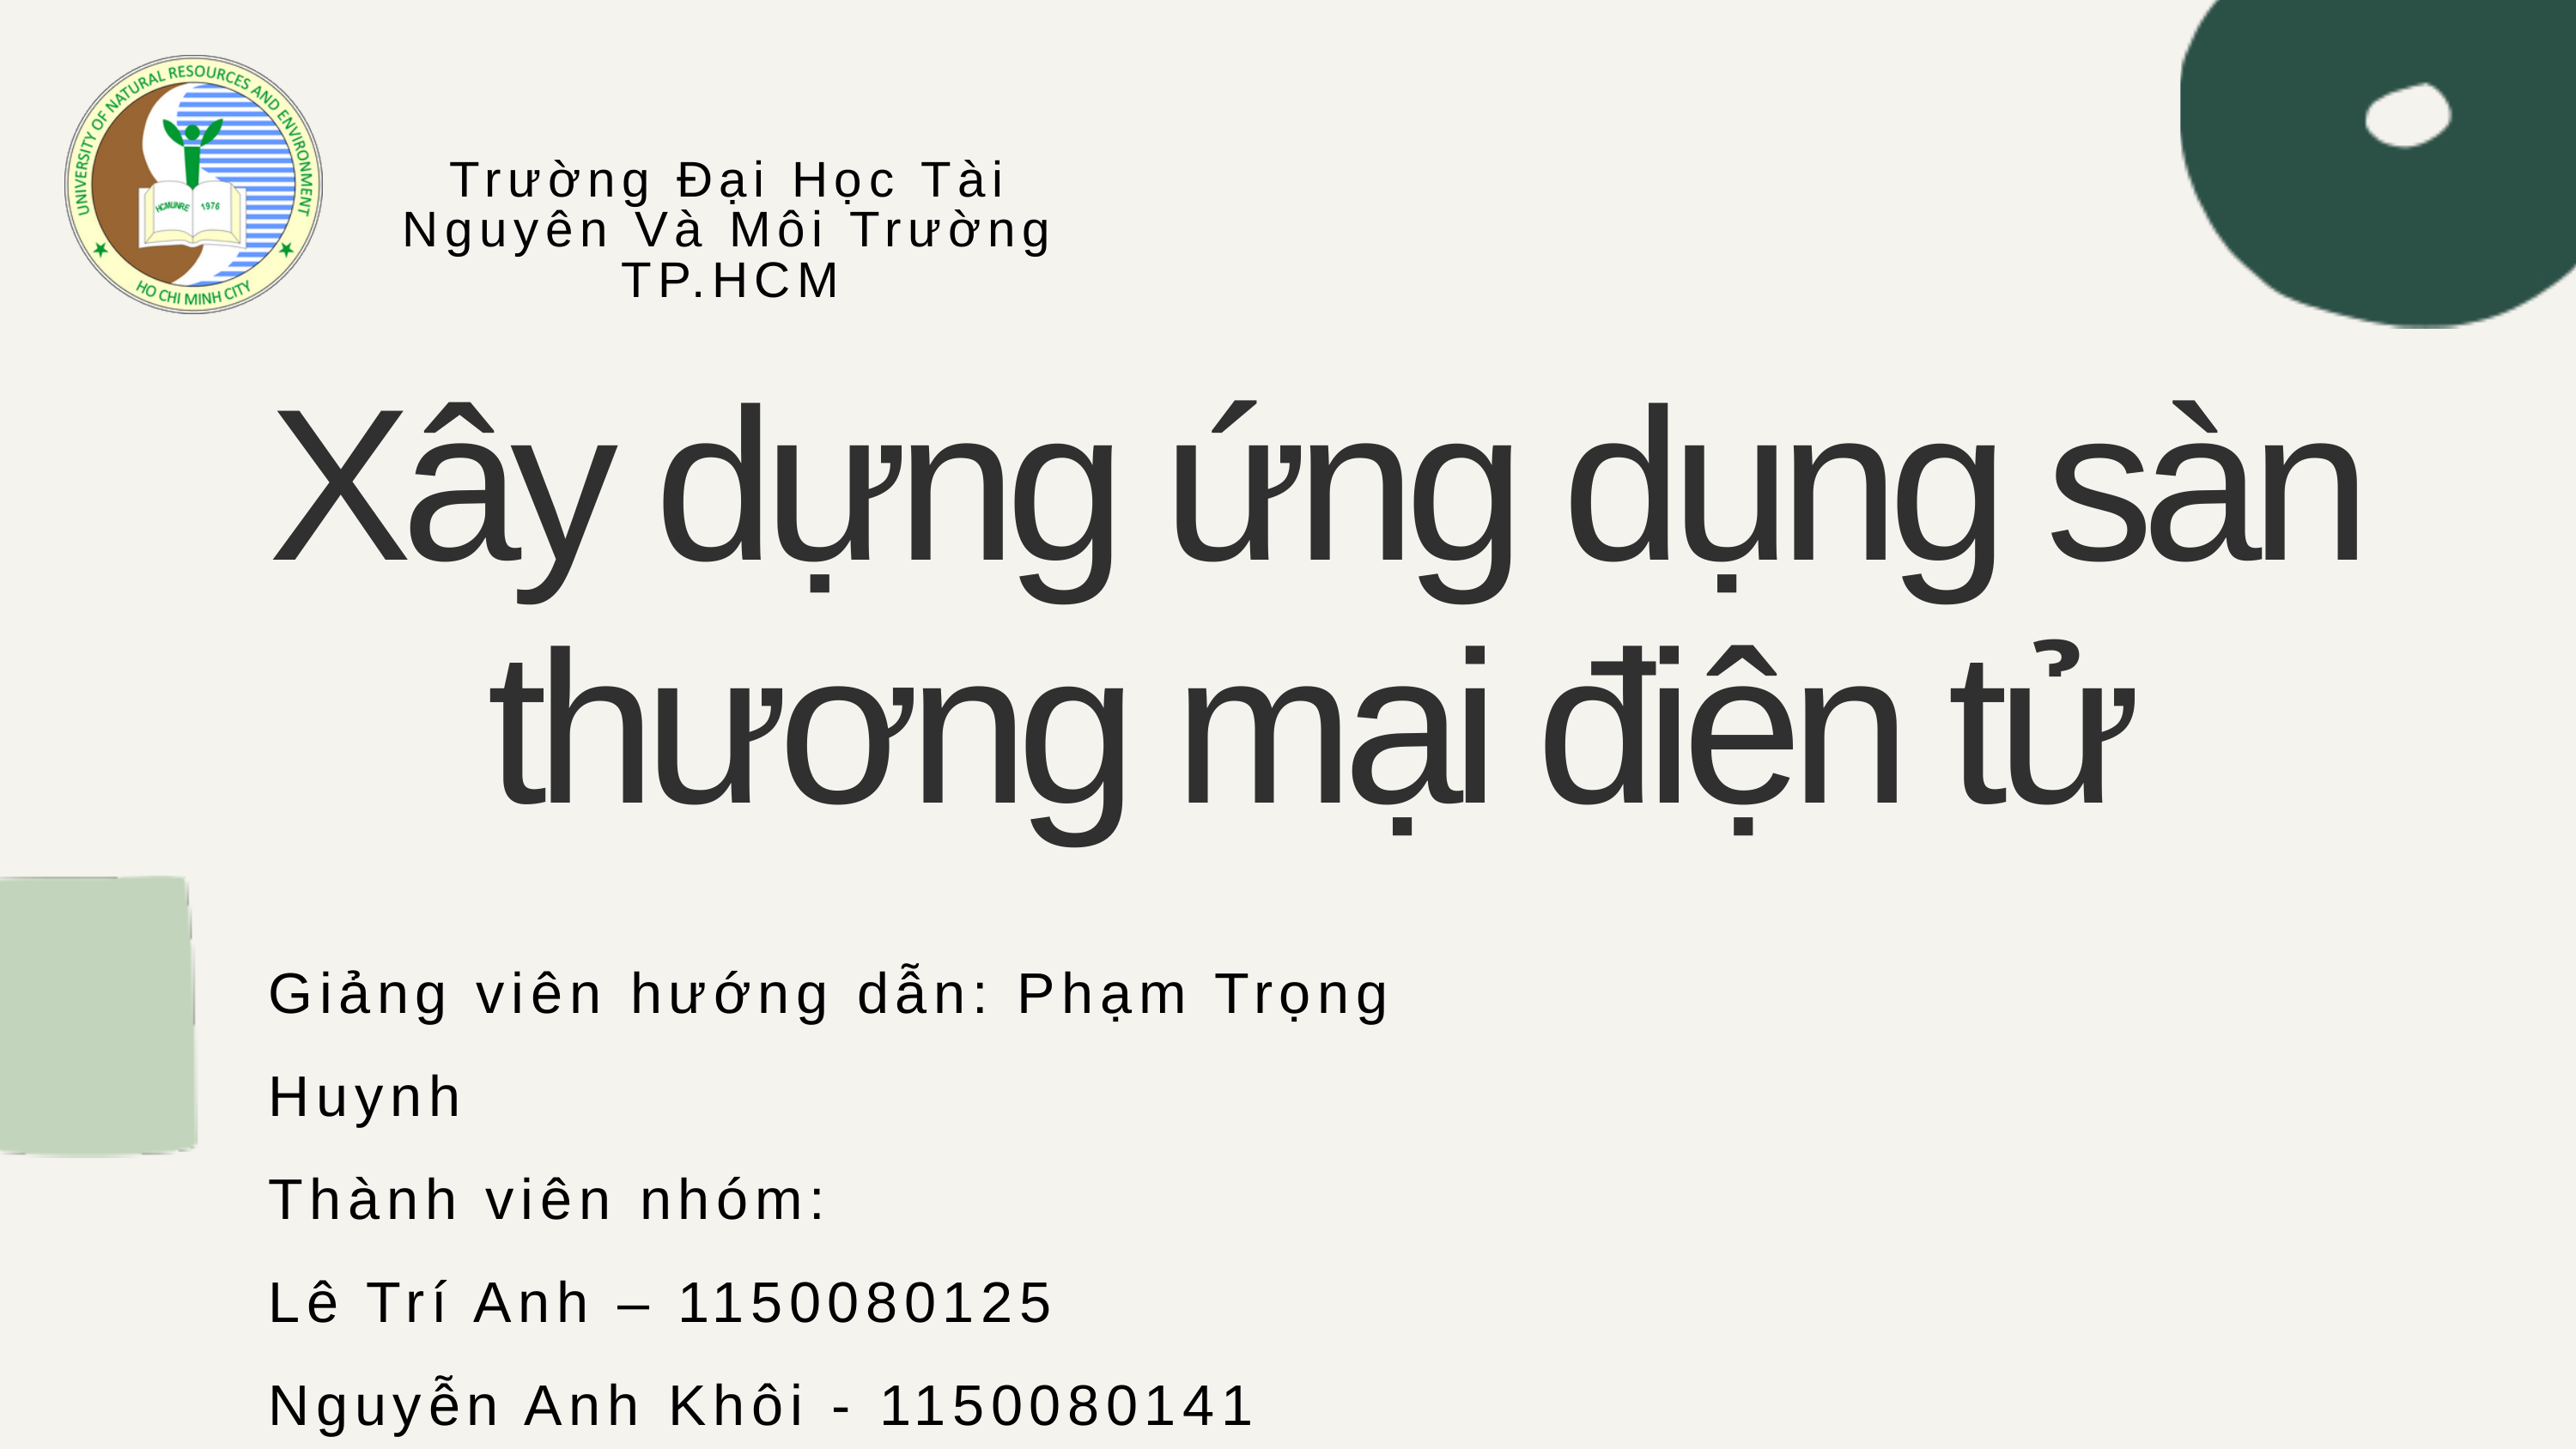

Trường Đại Học Tài Nguyên Và Môi Trường TP.HCM
Xây dựng ứng dụng sàn thương mại điện tử

Giảng viên hướng dẫn: Phạm Trọng Huynh
Thành viên nhóm:
Lê Trí Anh – 1150080125
Nguyễn Anh Khôi - 1150080141